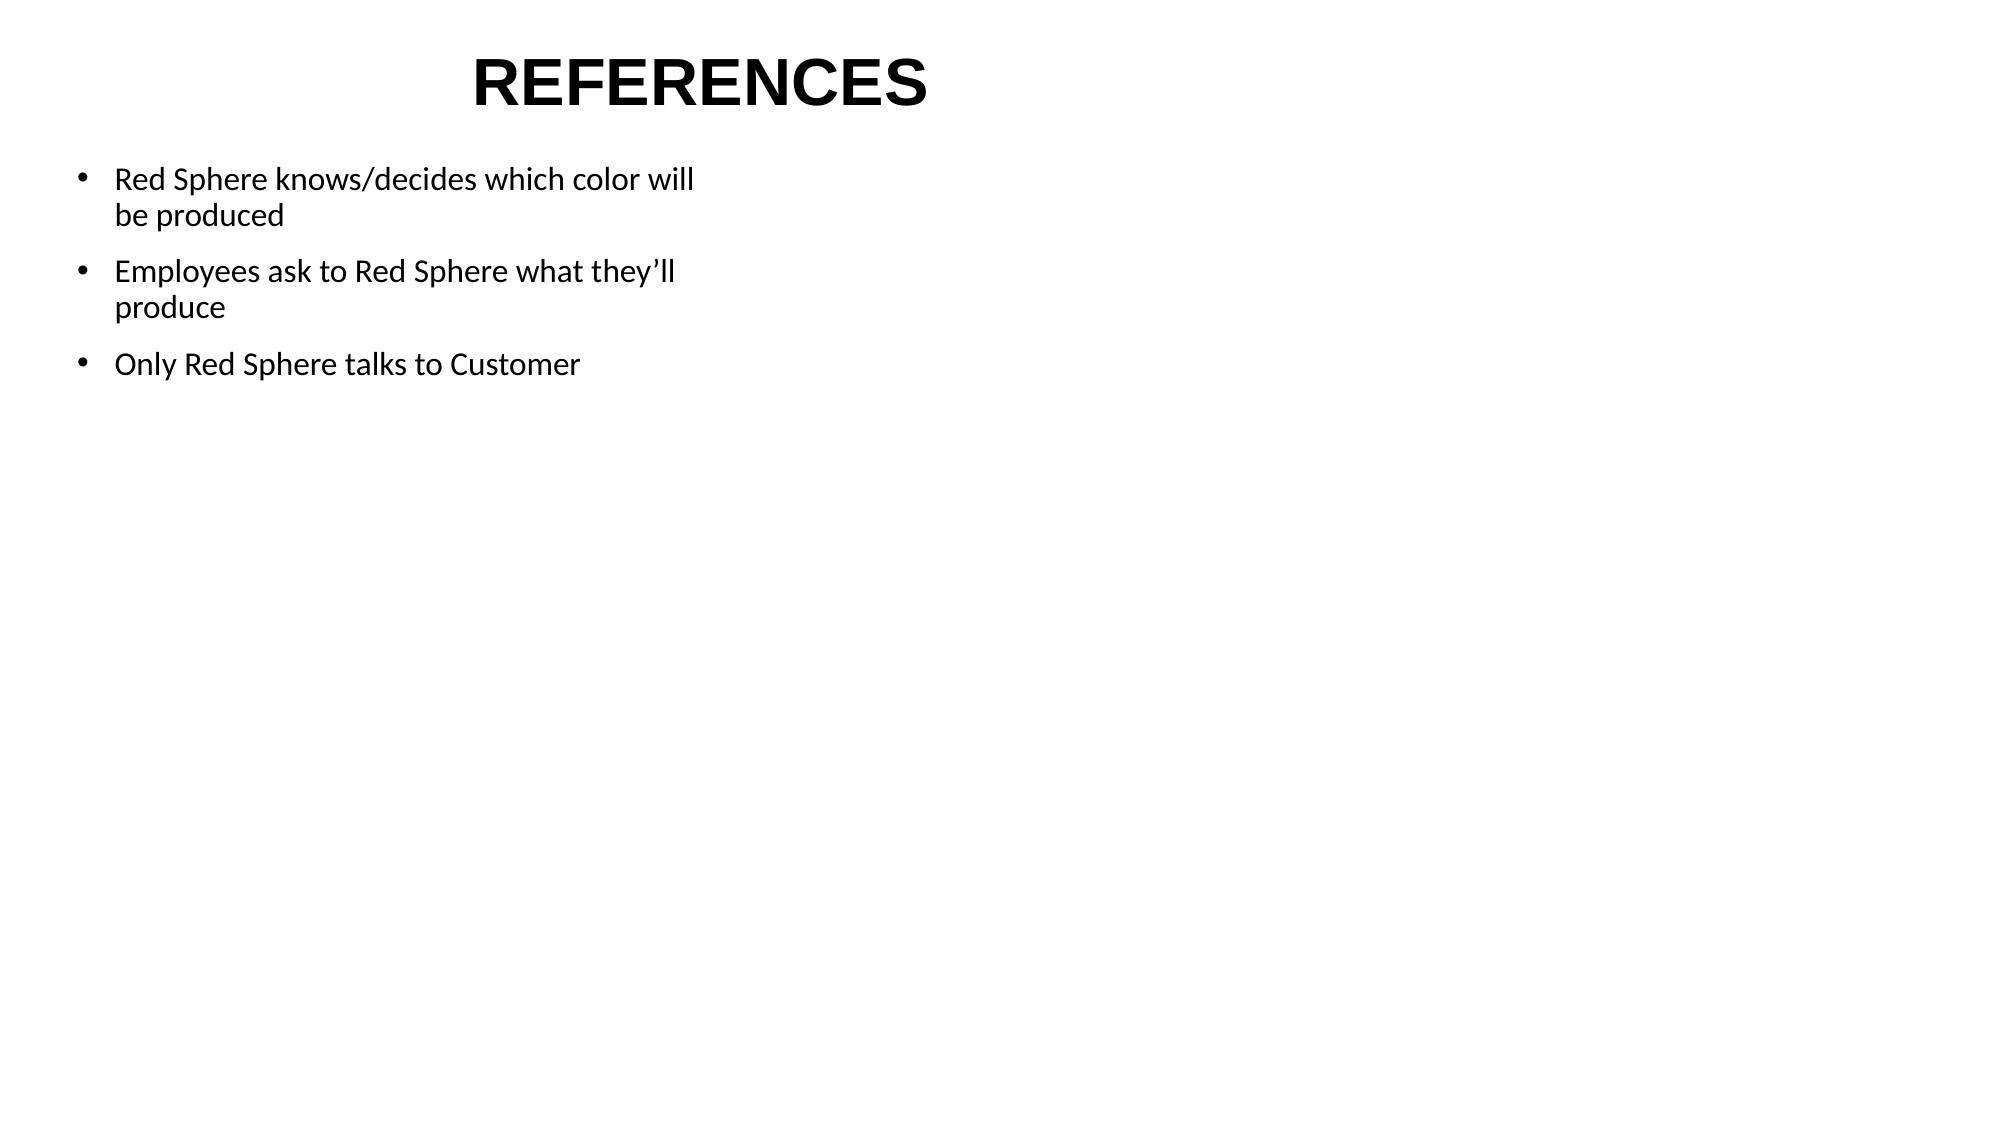

# REFERENCES
Red Sphere knows/decides which color will be produced
Employees ask to Red Sphere what they’ll produce
Only Red Sphere talks to Customer